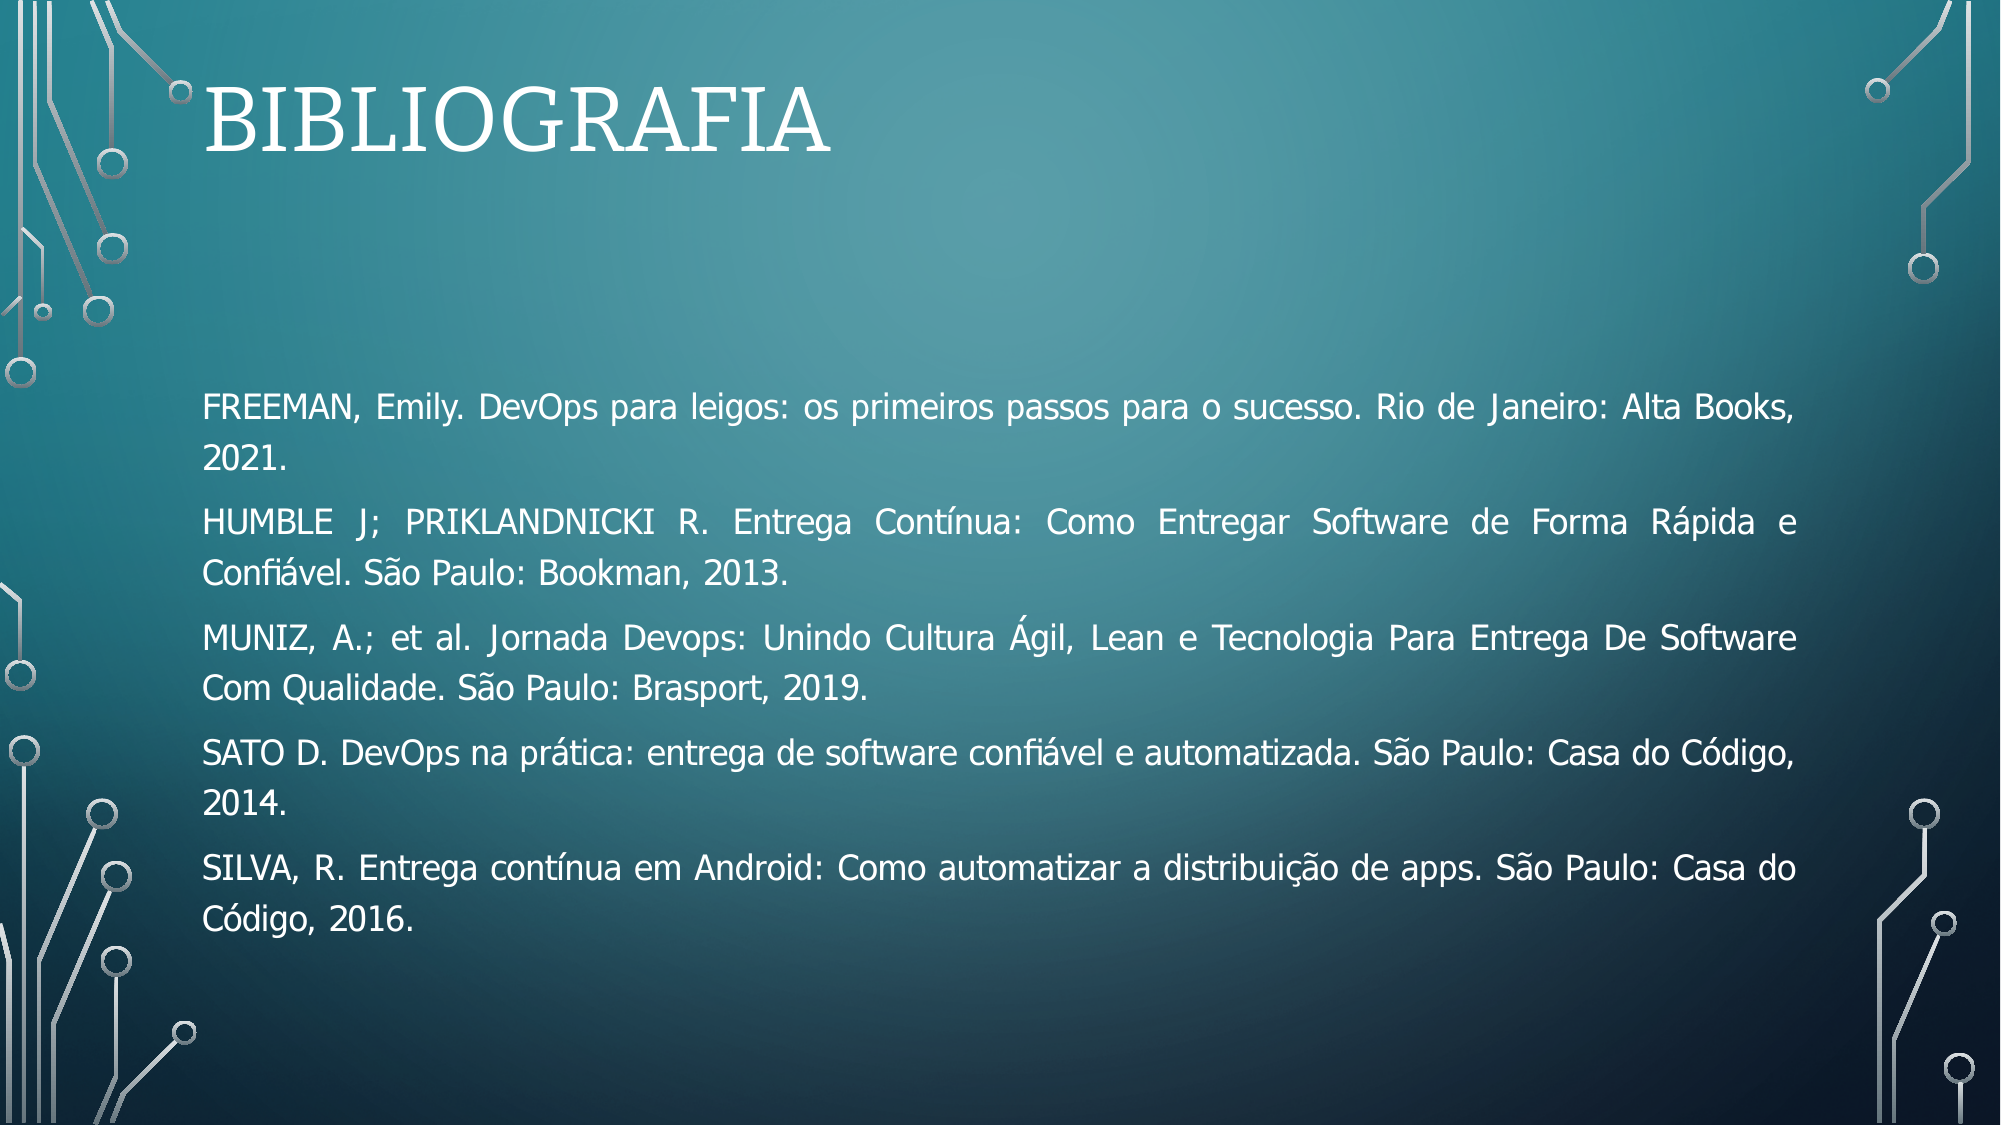

# BIBLIOGRAFIA
FREEMAN, Emily. DevOps para leigos: os primeiros passos para o sucesso. Rio de Janeiro: Alta Books, 2021.
HUMBLE J; PRIKLANDNICKI R. Entrega Contínua: Como Entregar Software de Forma Rápida e Confiável. São Paulo: Bookman, 2013.
MUNIZ, A.; et al. Jornada Devops: Unindo Cultura Ágil, Lean e Tecnologia Para Entrega De Software Com Qualidade. São Paulo: Brasport, 2019.
SATO D. DevOps na prática: entrega de software confiável e automatizada. São Paulo: Casa do Código, 2014.
SILVA, R. Entrega contínua em Android: Como automatizar a distribuição de apps. São Paulo: Casa do Código, 2016.